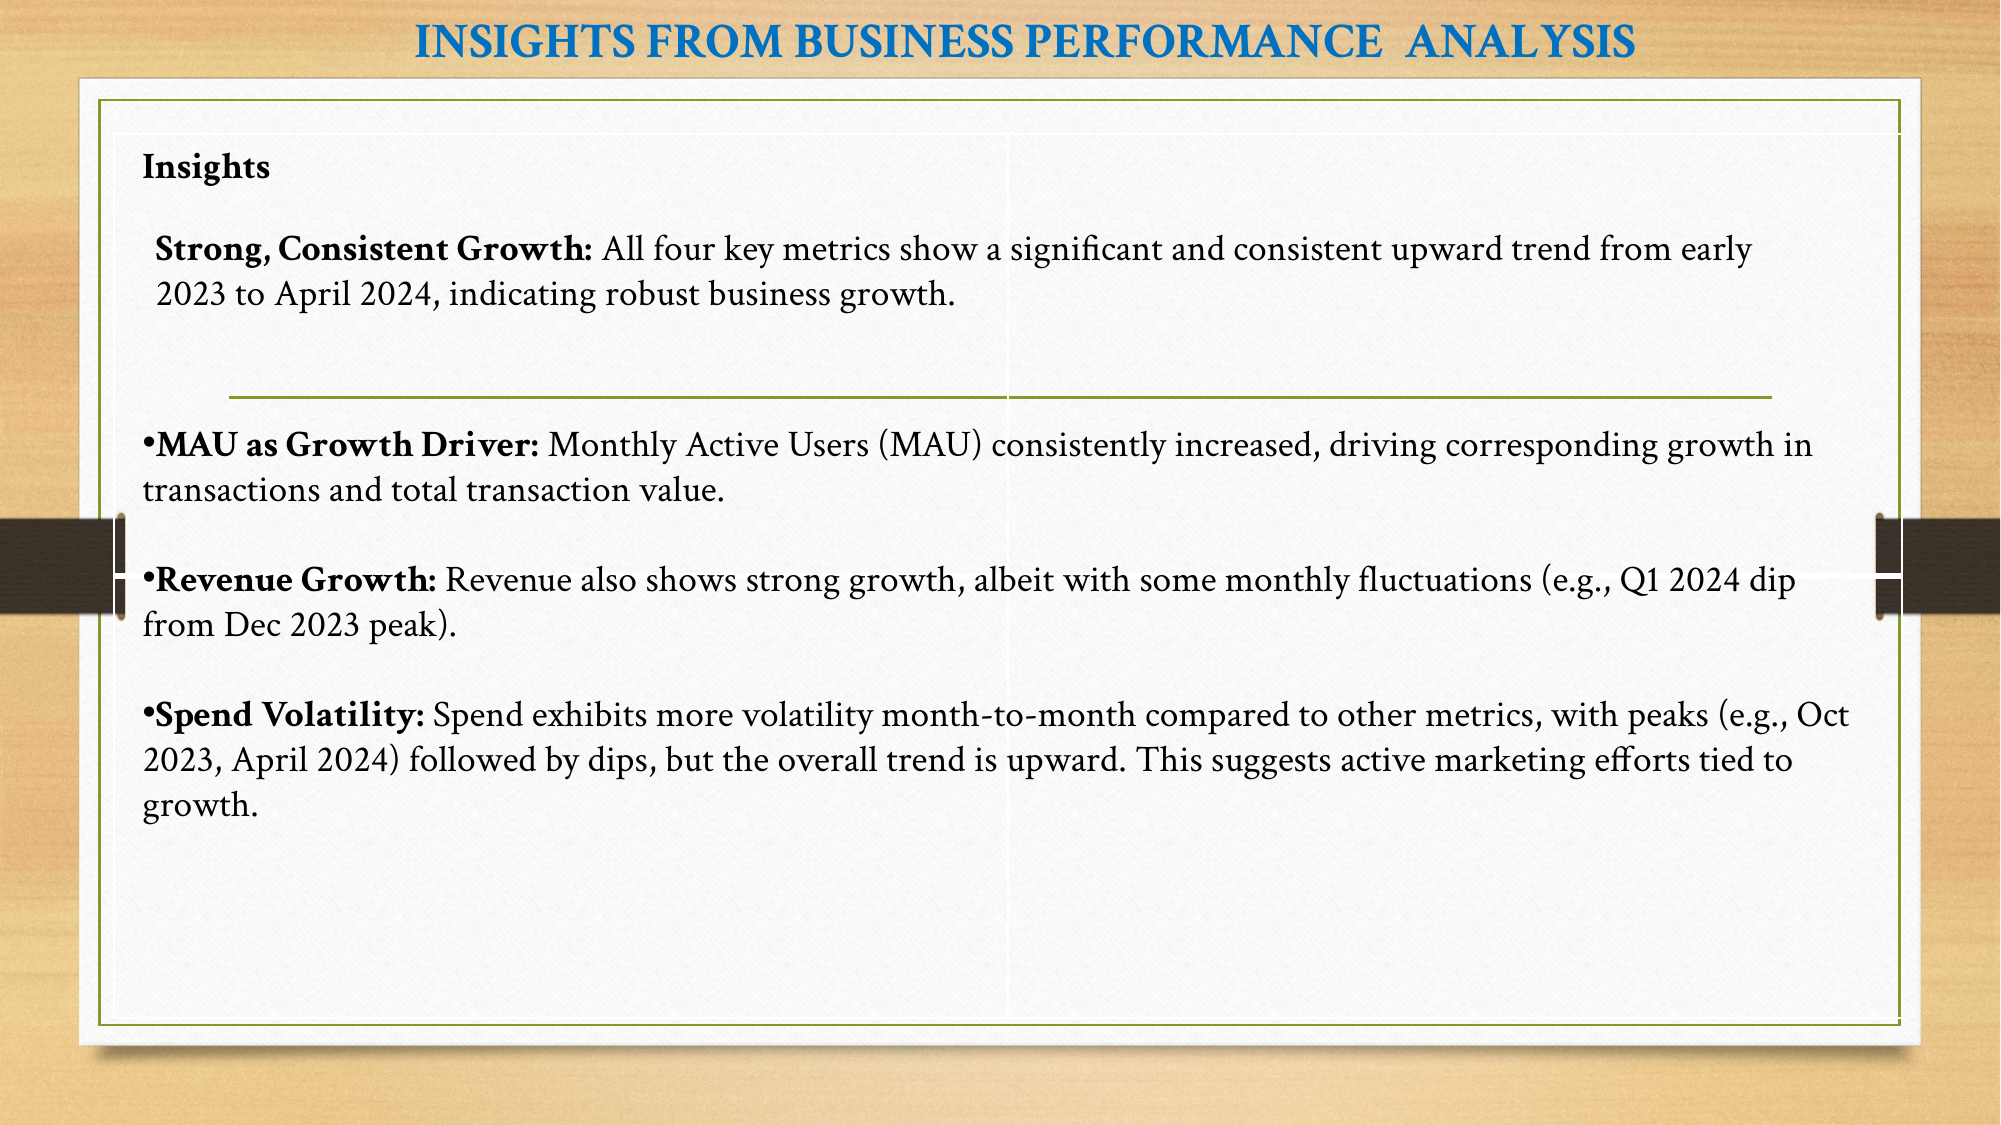

INSIGHTS FROM BUSINESS PERFORMANCE  ANALYSIS
|  |  |
| --- | --- |
|  |  |
Insights

Strong, Consistent Growth: All four key metrics show a significant and consistent upward trend from early 2023 to April 2024, indicating robust business growth.

MAU as Growth Driver: Monthly Active Users (MAU) consistently increased, driving corresponding growth in transactions and total transaction value.

Revenue Growth: Revenue also shows strong growth, albeit with some monthly fluctuations (e.g., Q1 2024 dip from Dec 2023 peak).

Spend Volatility: Spend exhibits more volatility month-to-month compared to other metrics, with peaks (e.g., Oct 2023, April 2024) followed by dips, but the overall trend is upward. This suggests active marketing efforts tied to growth.